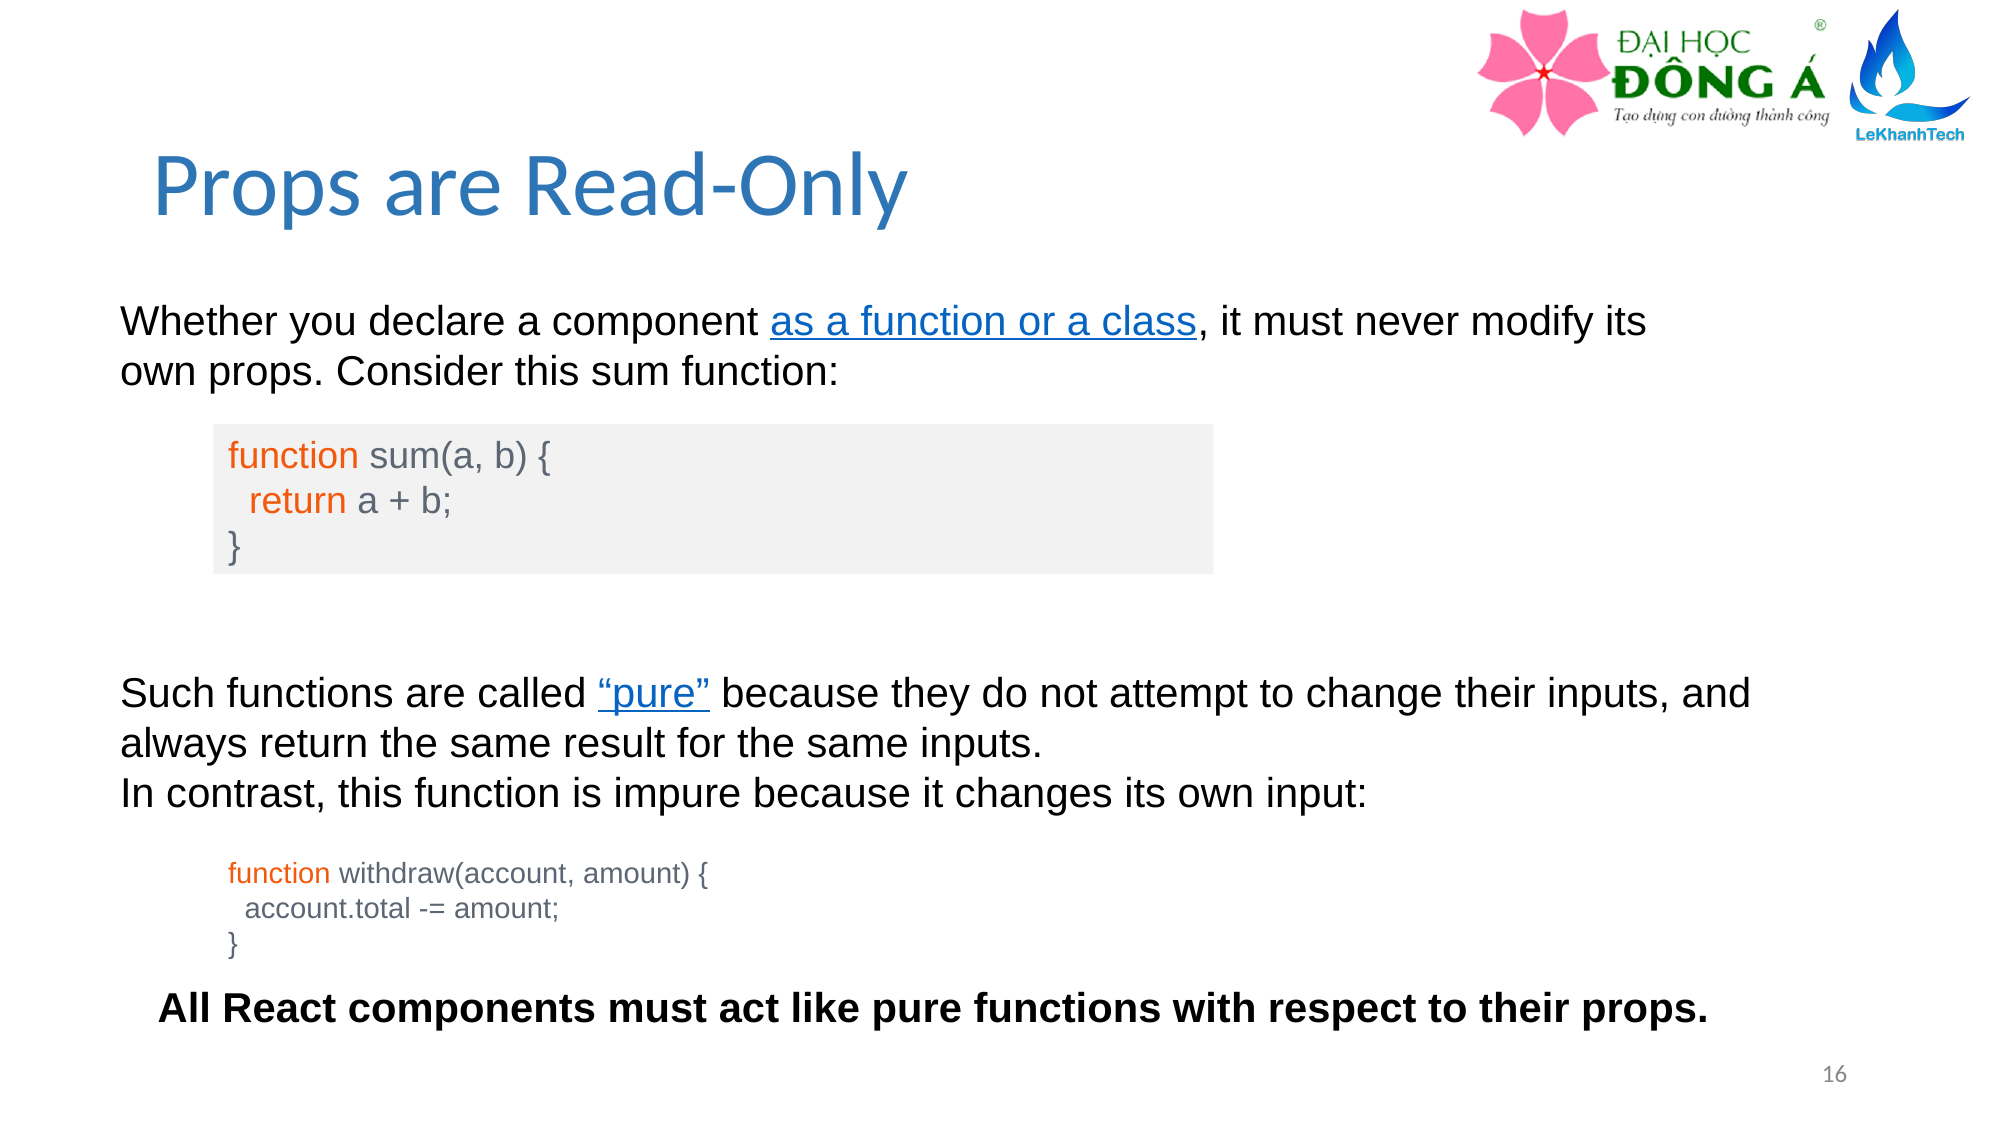

# Props are Read-Only
Whether you declare a component as a function or a class, it must never modify its own props. Consider this sum function:
function sum(a, b) {
  return a + b;
}
Such functions are called “pure” because they do not attempt to change their inputs, and always return the same result for the same inputs.
In contrast, this function is impure because it changes its own input:
function withdraw(account, amount) {
  account.total -= amount;
}
All React components must act like pure functions with respect to their props.
16